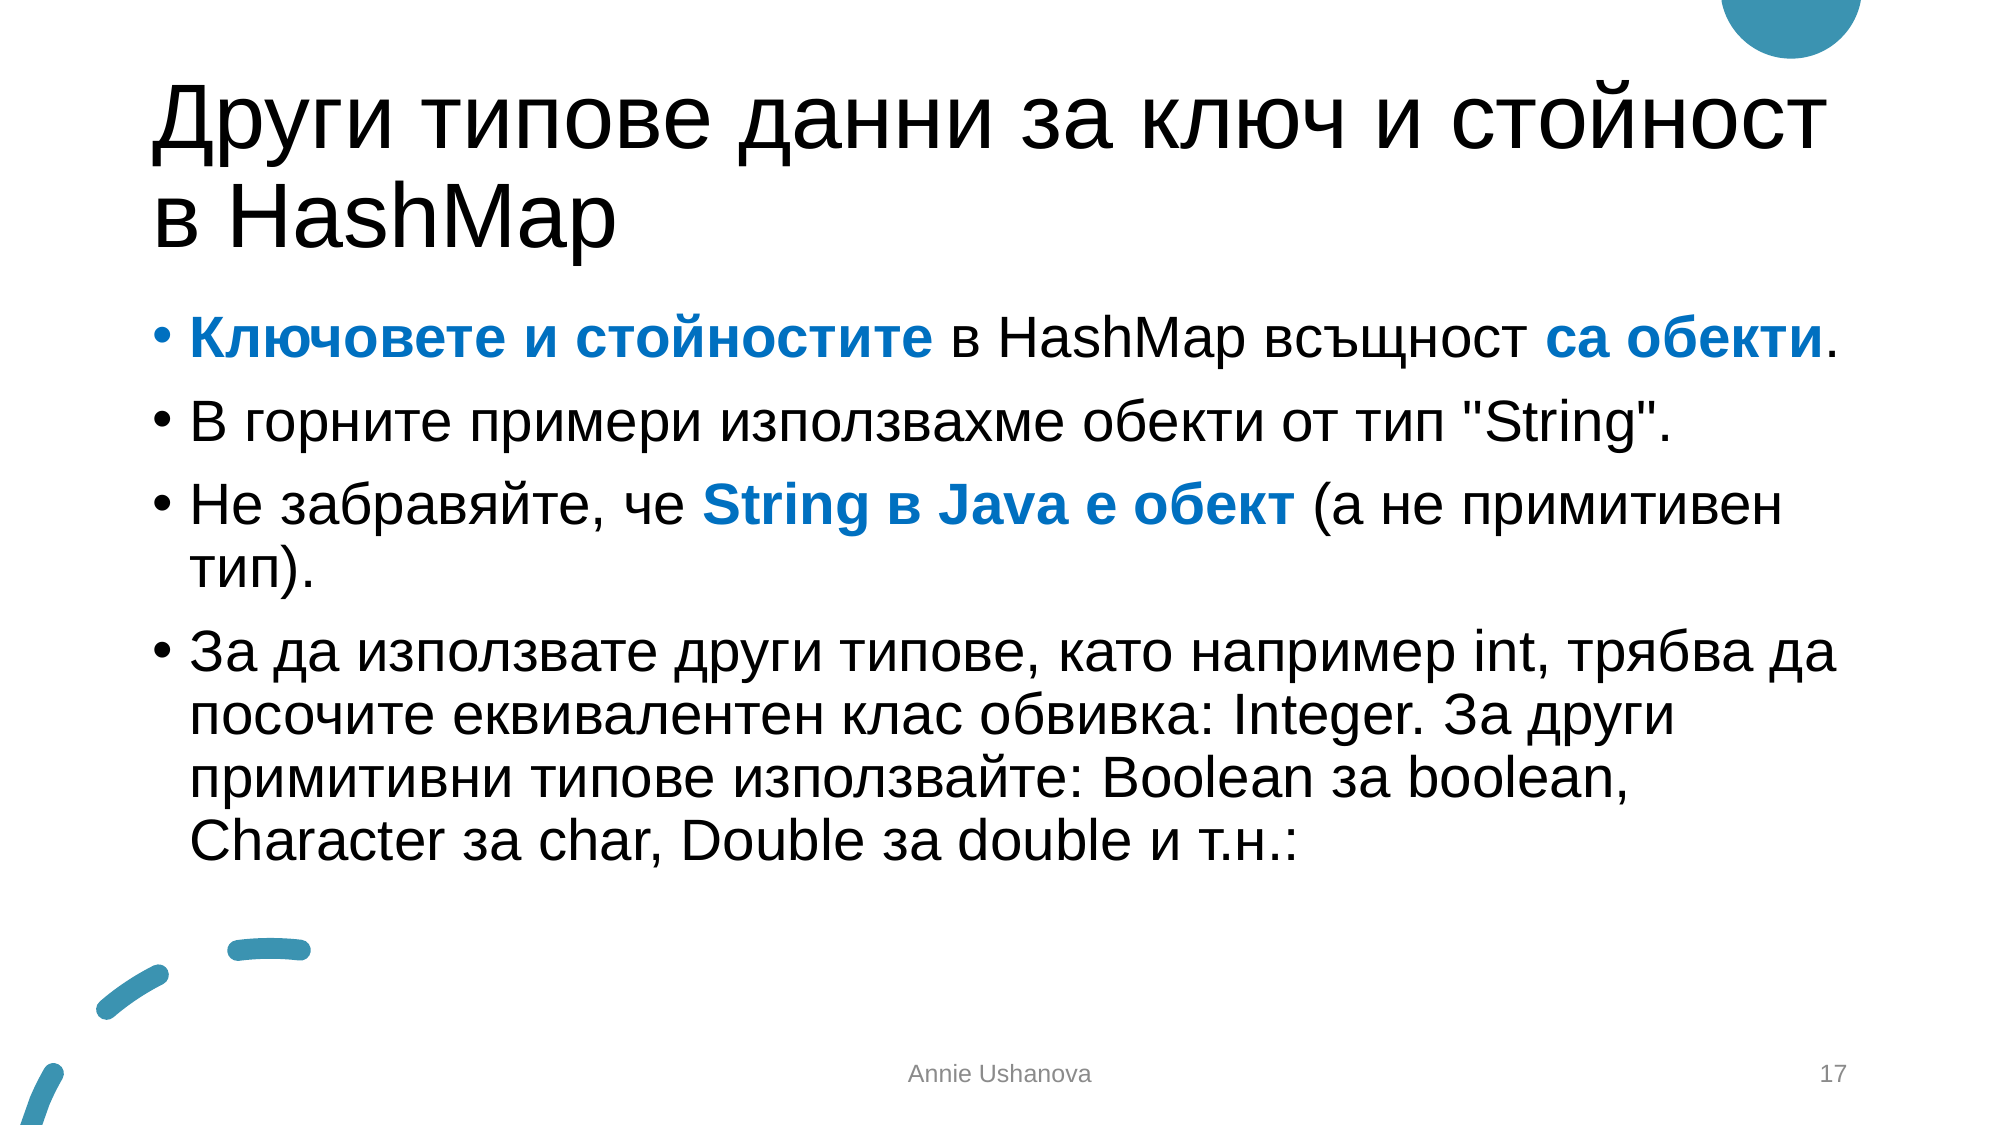

# Други типове данни за ключ и стойност в HashMap
Ключовете и стойностите в HashMap всъщност са обекти.
В горните примери използвахме обекти от тип "String".
Не забравяйте, че String в Java е обект (а не примитивен тип).
За да използвате други типове, като например int, трябва да посочите еквивалентен клас обвивка: Integer. За други примитивни типове използвайте: Boolean за boolean, Character за char, Double за double и т.н.:
Annie Ushanova
17